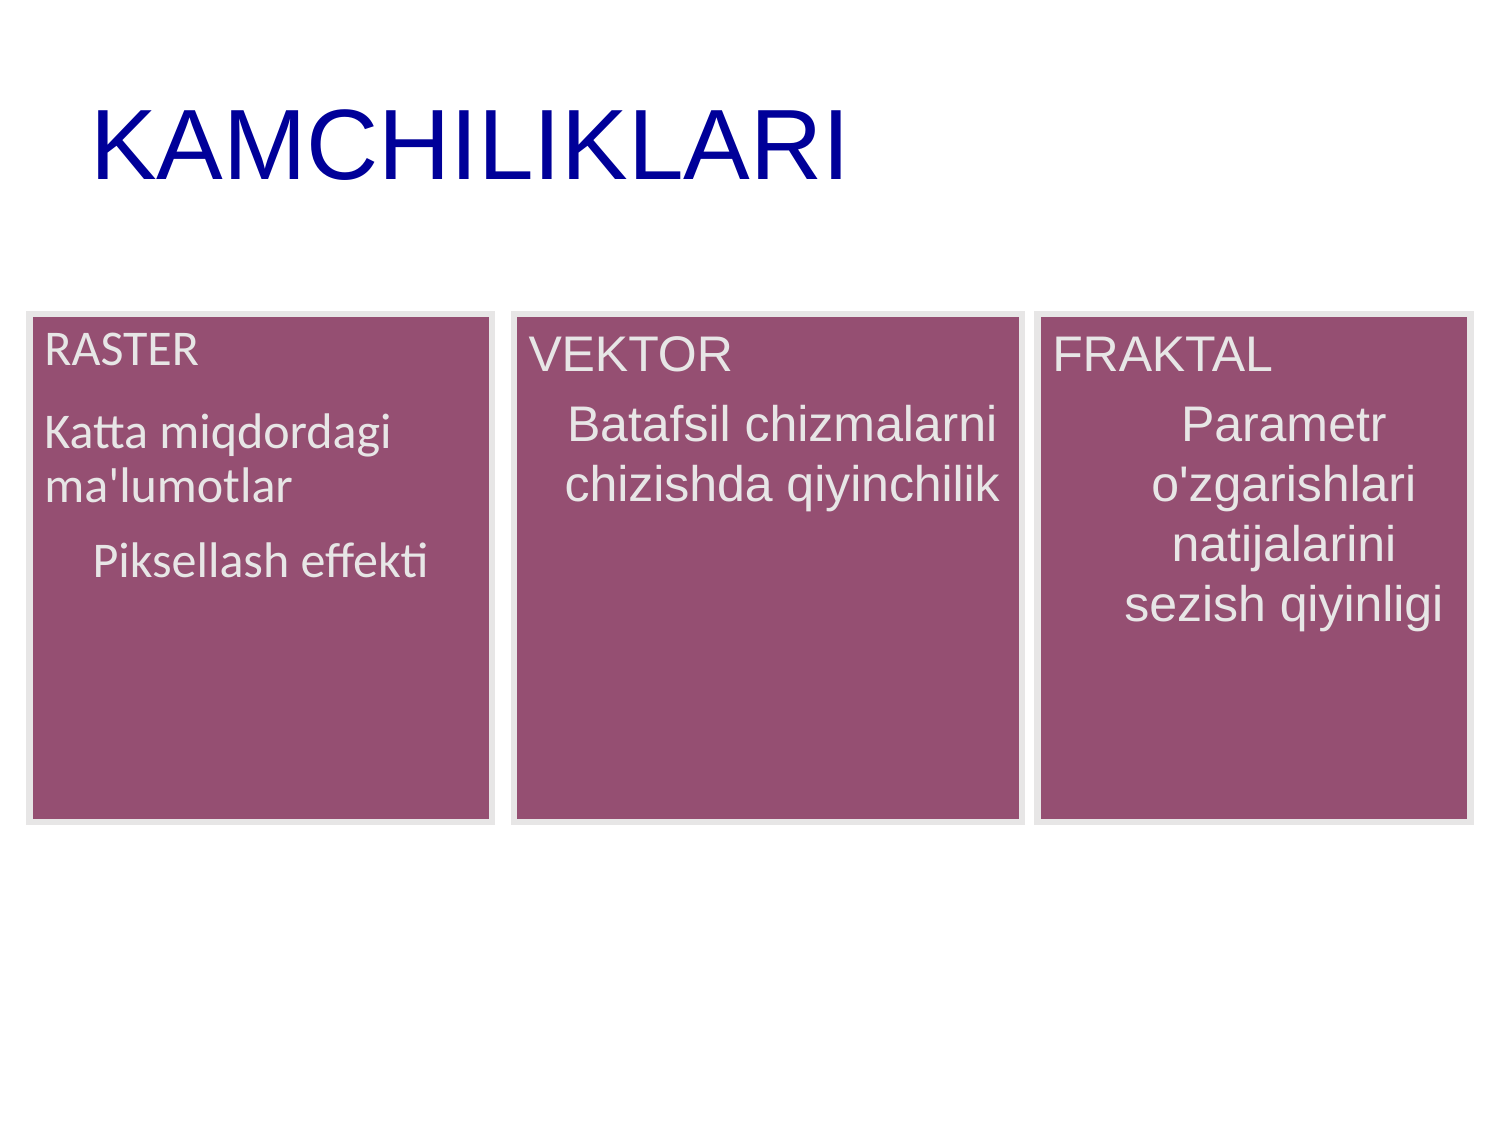

# KAMCHILIKLARI
RASTER
Katta miqdordagi ma'lumotlar
Piksellash effekti
VEKTOR
Batafsil chizmalarni chizishda qiyinchilik
FRAKTAL
Parametr o'zgarishlari natijalarini sezish qiyinligi